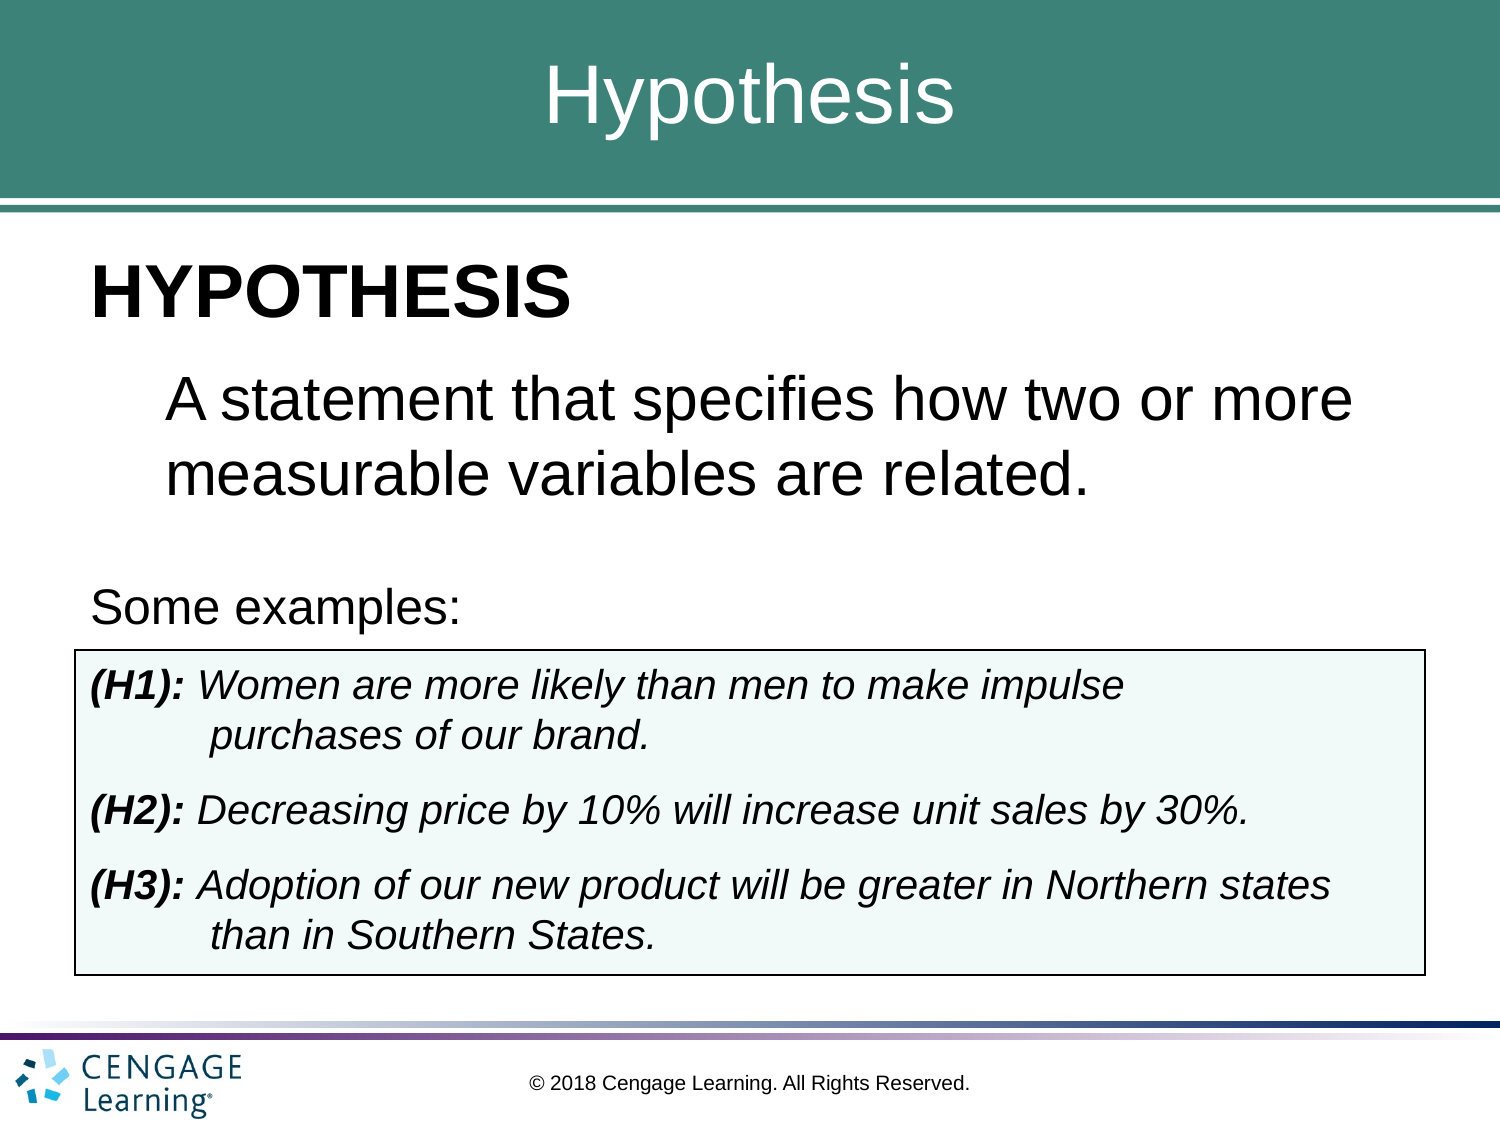

# Hypothesis
HYPOTHESIS
A statement that specifies how two or more measurable variables are related.
Some examples:
(H1): Women are more likely than men to make impulse 	 purchases of our brand.
(H2): Decreasing price by 10% will increase unit sales by 30%.
(H3): Adoption of our new product will be greater in Northern states than in Southern States.